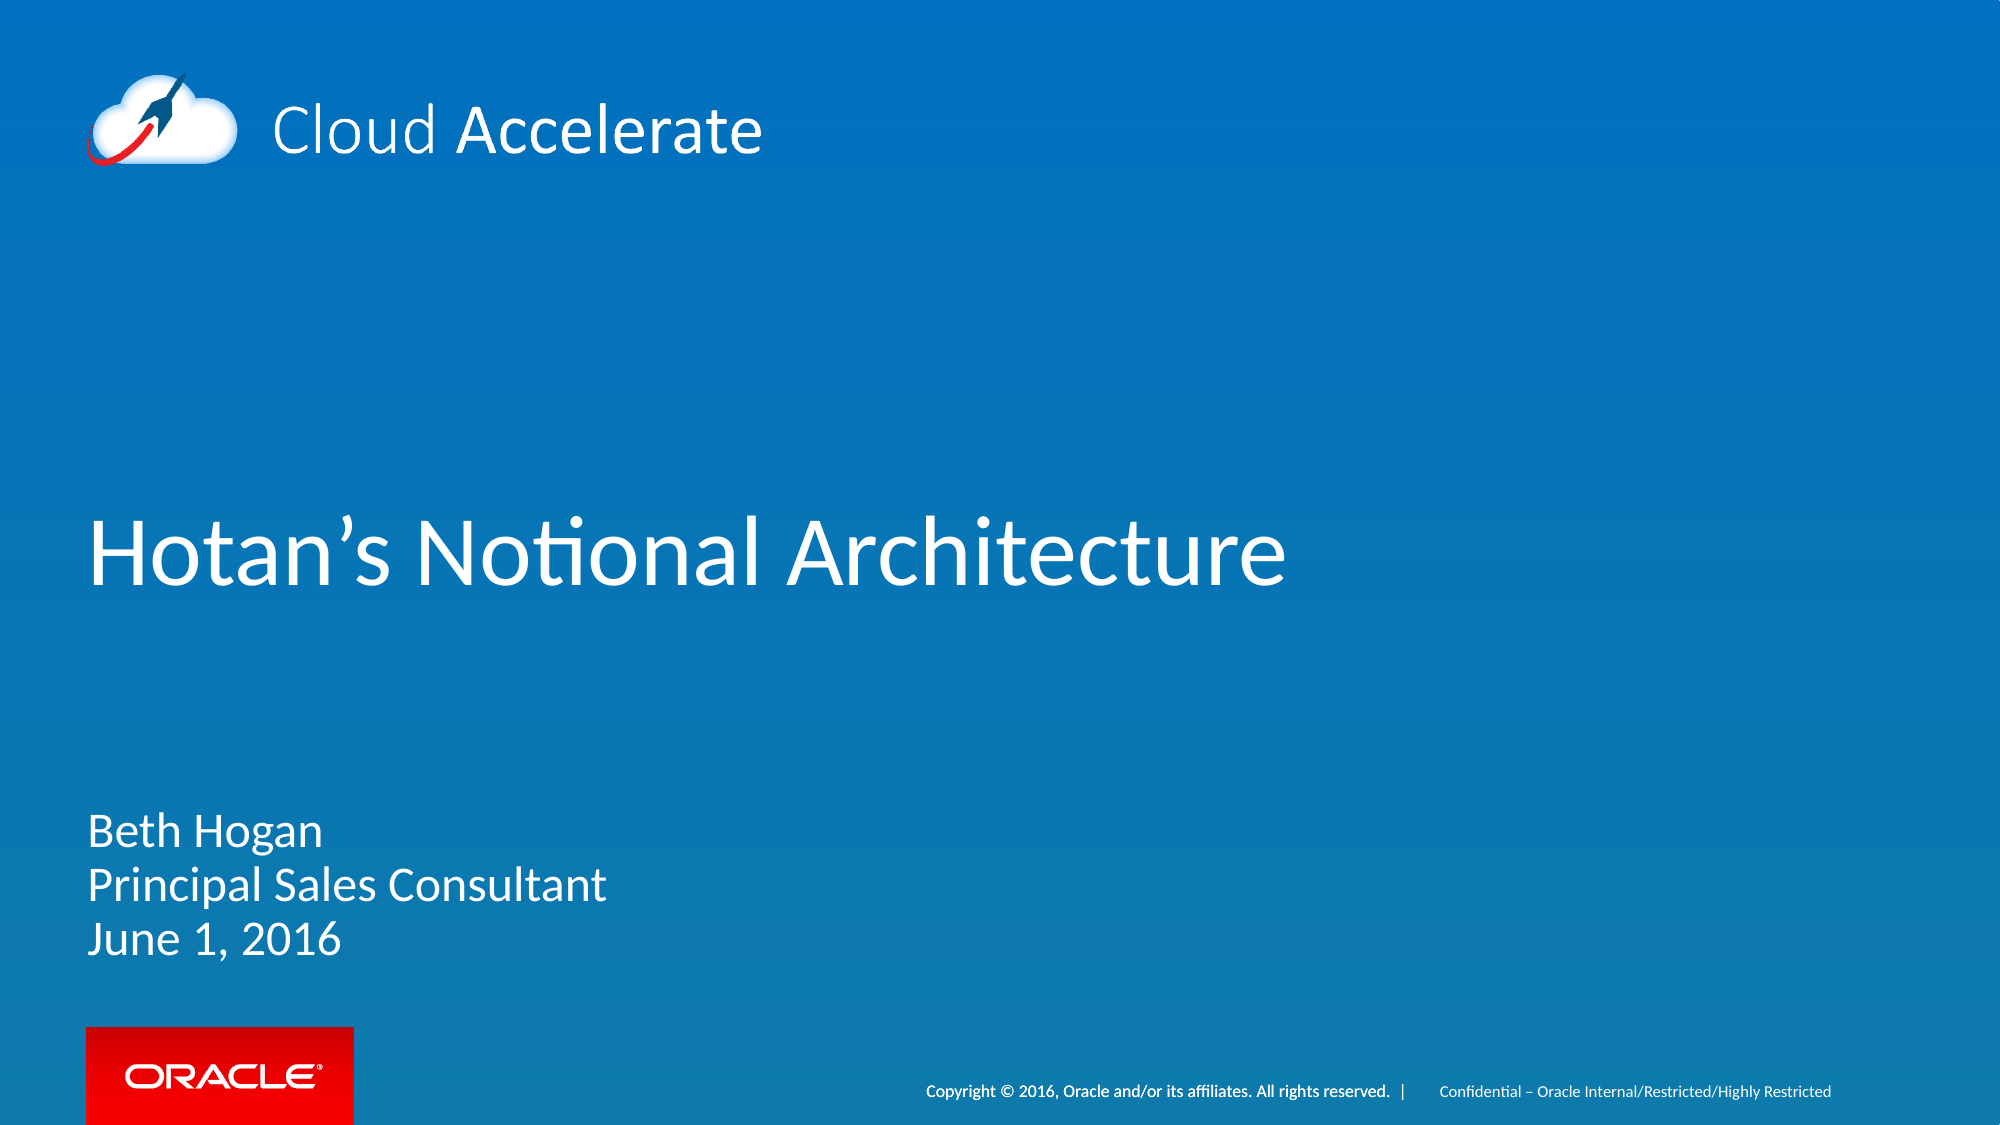

# Hotan’s Notional Architecture
Beth Hogan
Principal Sales Consultant
June 1, 2016
Confidential – Oracle Internal/Restricted/Highly Restricted